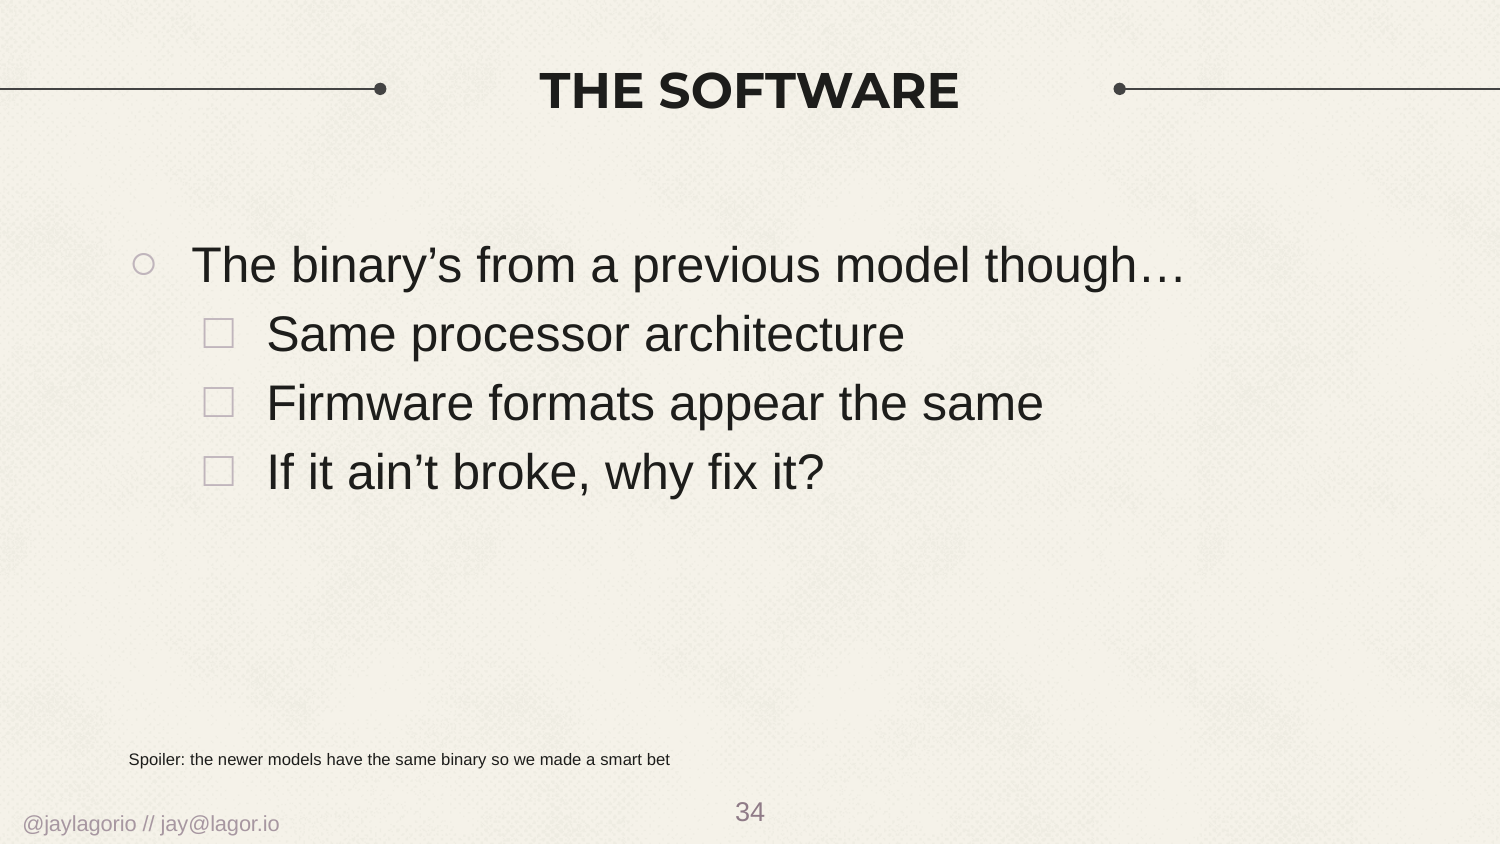

# The Software
The binary’s from a previous model though…
Same processor architecture
Firmware formats appear the same
If it ain’t broke, why fix it?

Spoiler: the newer models have the same binary so we made a smart bet
34
@jaylagorio // jay@lagor.io